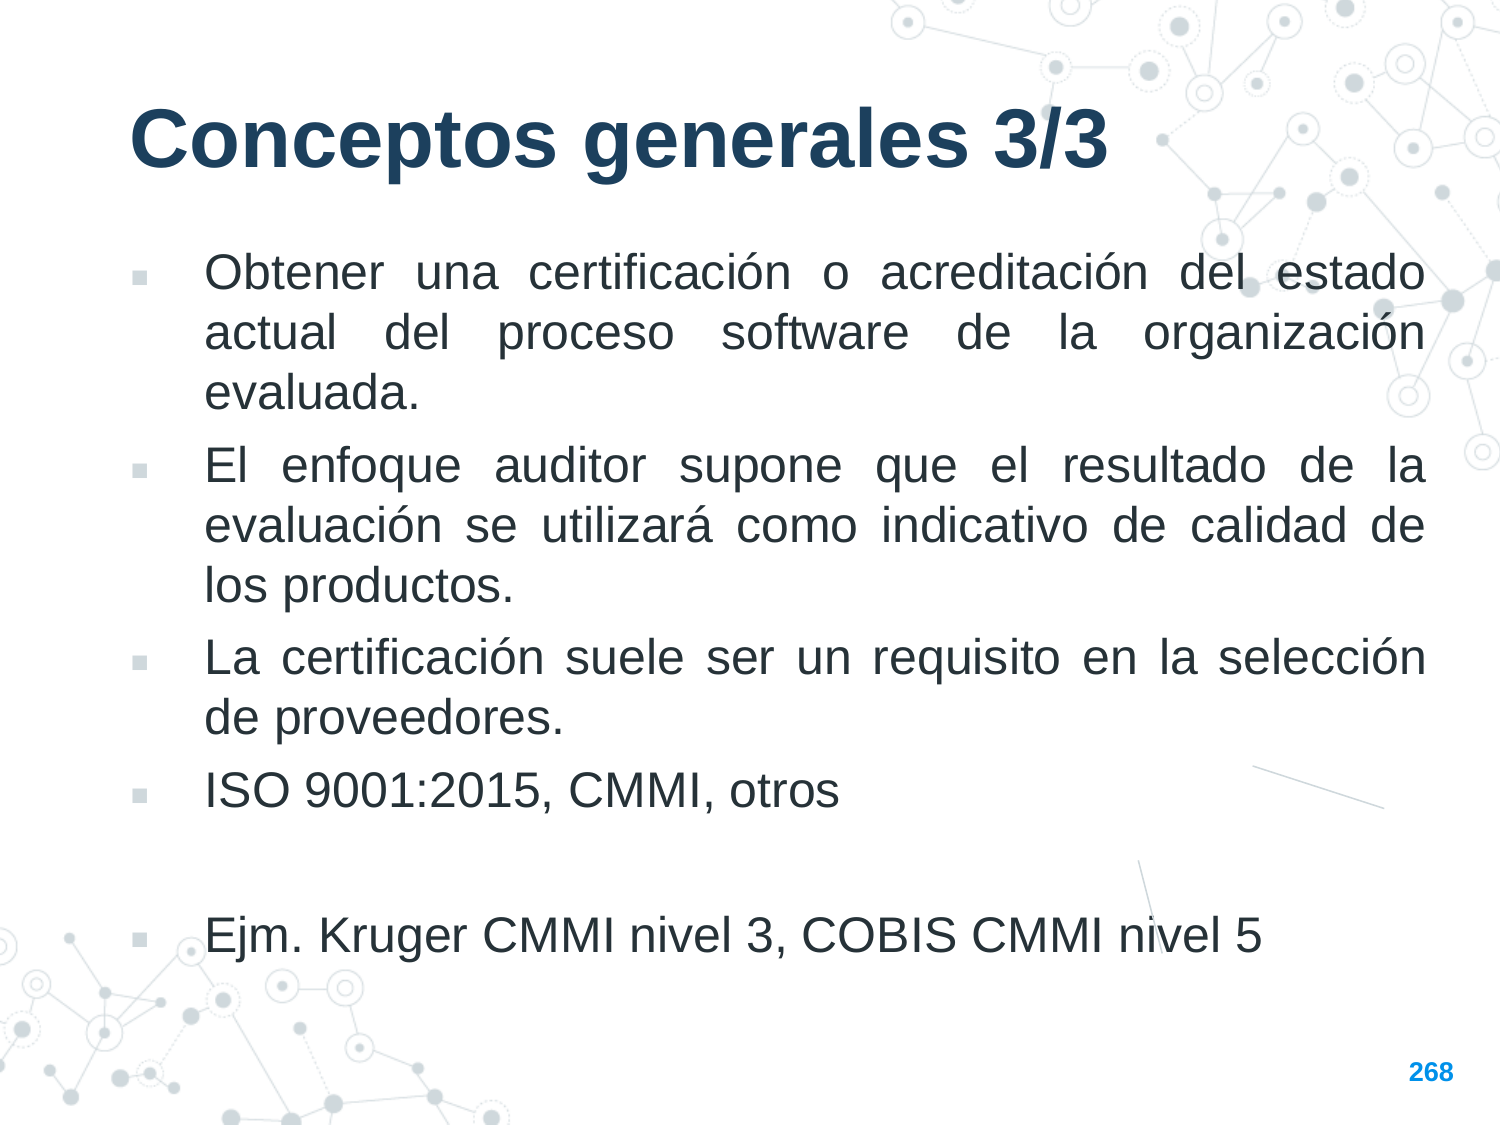

Conceptos generales 3/3
Obtener una certificación o acreditación del estado actual del proceso software de la organización evaluada.
El enfoque auditor supone que el resultado de la evaluación se utilizará como indicativo de calidad de los productos.
La certificación suele ser un requisito en la selección de proveedores.
ISO 9001:2015, CMMI, otros

Ejm. Kruger CMMI nivel 3, COBIS CMMI nivel 5

268